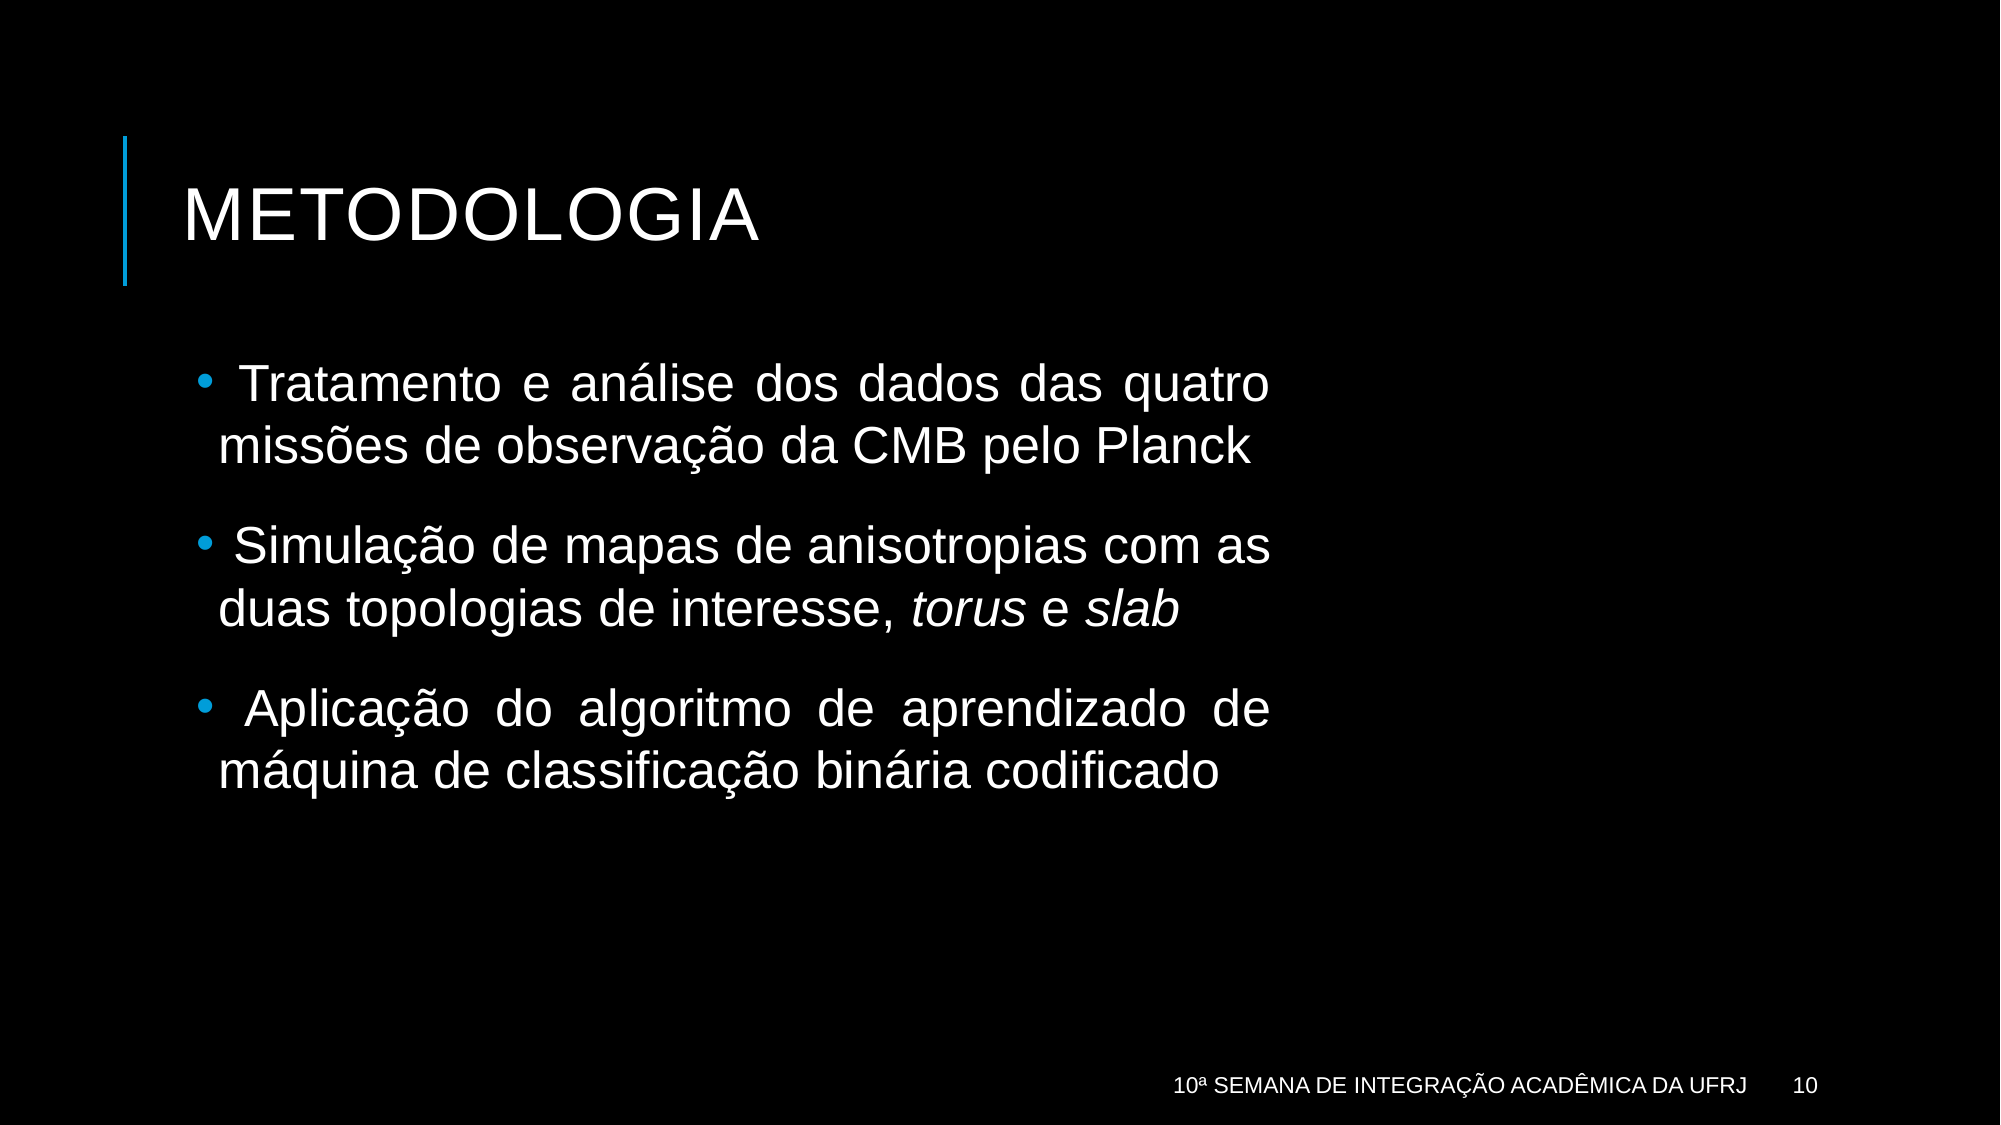

# Metodologia
 Tratamento e análise dos dados das quatro missões de observação da CMB pelo Planck
 Simulação de mapas de anisotropias com as duas topologias de interesse, torus e slab
 Aplicação do algoritmo de aprendizado de máquina de classificação binária codificado
10ª Semana de Integração Acadêmica da UFRJ
10